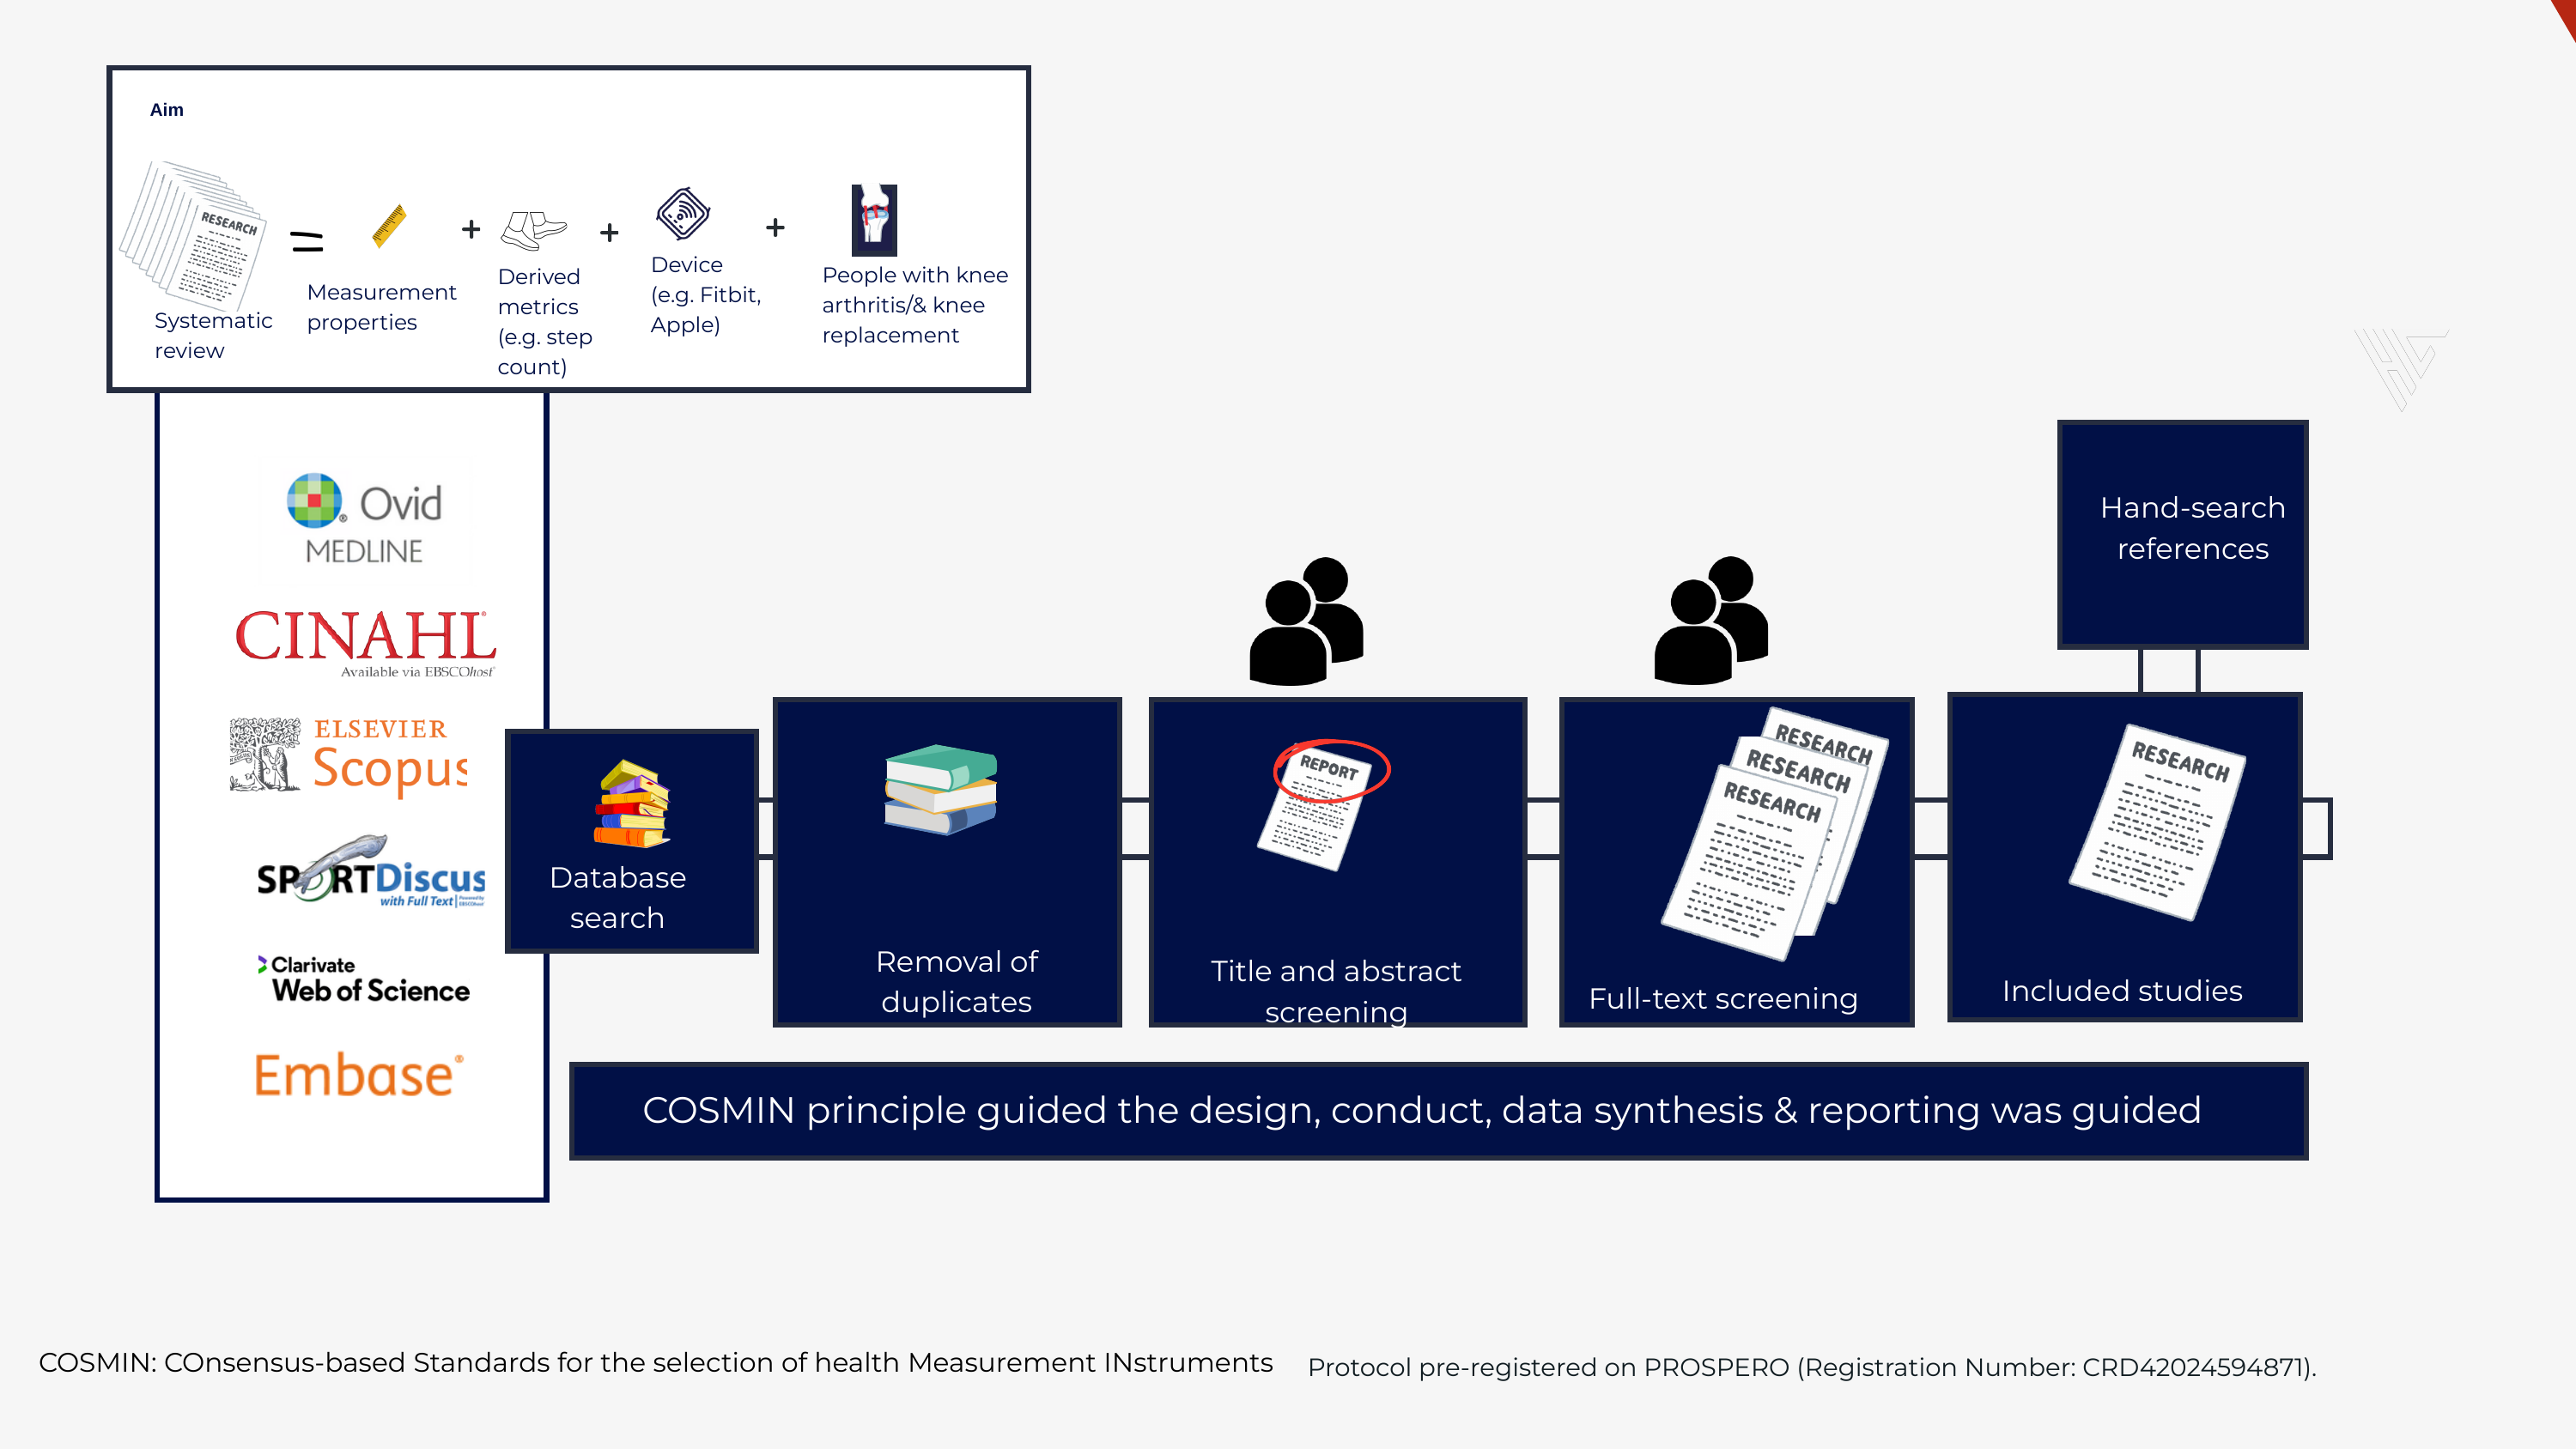

Aim

Device (e.g. Fitbit, Apple)
People with knee arthritis/& knee replacement
Derived metrics (e.g. step count)
Measurement properties
Systematic review

Hand-search references

Database search

Removal of duplicates
Title and abstract screening
Included studies
Full-text screening

 COSMIN principle guided the design, conduct, data synthesis & reporting was guided
COSMIN: COnsensus-based Standards for the selection of health Measurement INstruments
Protocol pre-registered on PROSPERO (Registration Number: CRD42024594871).